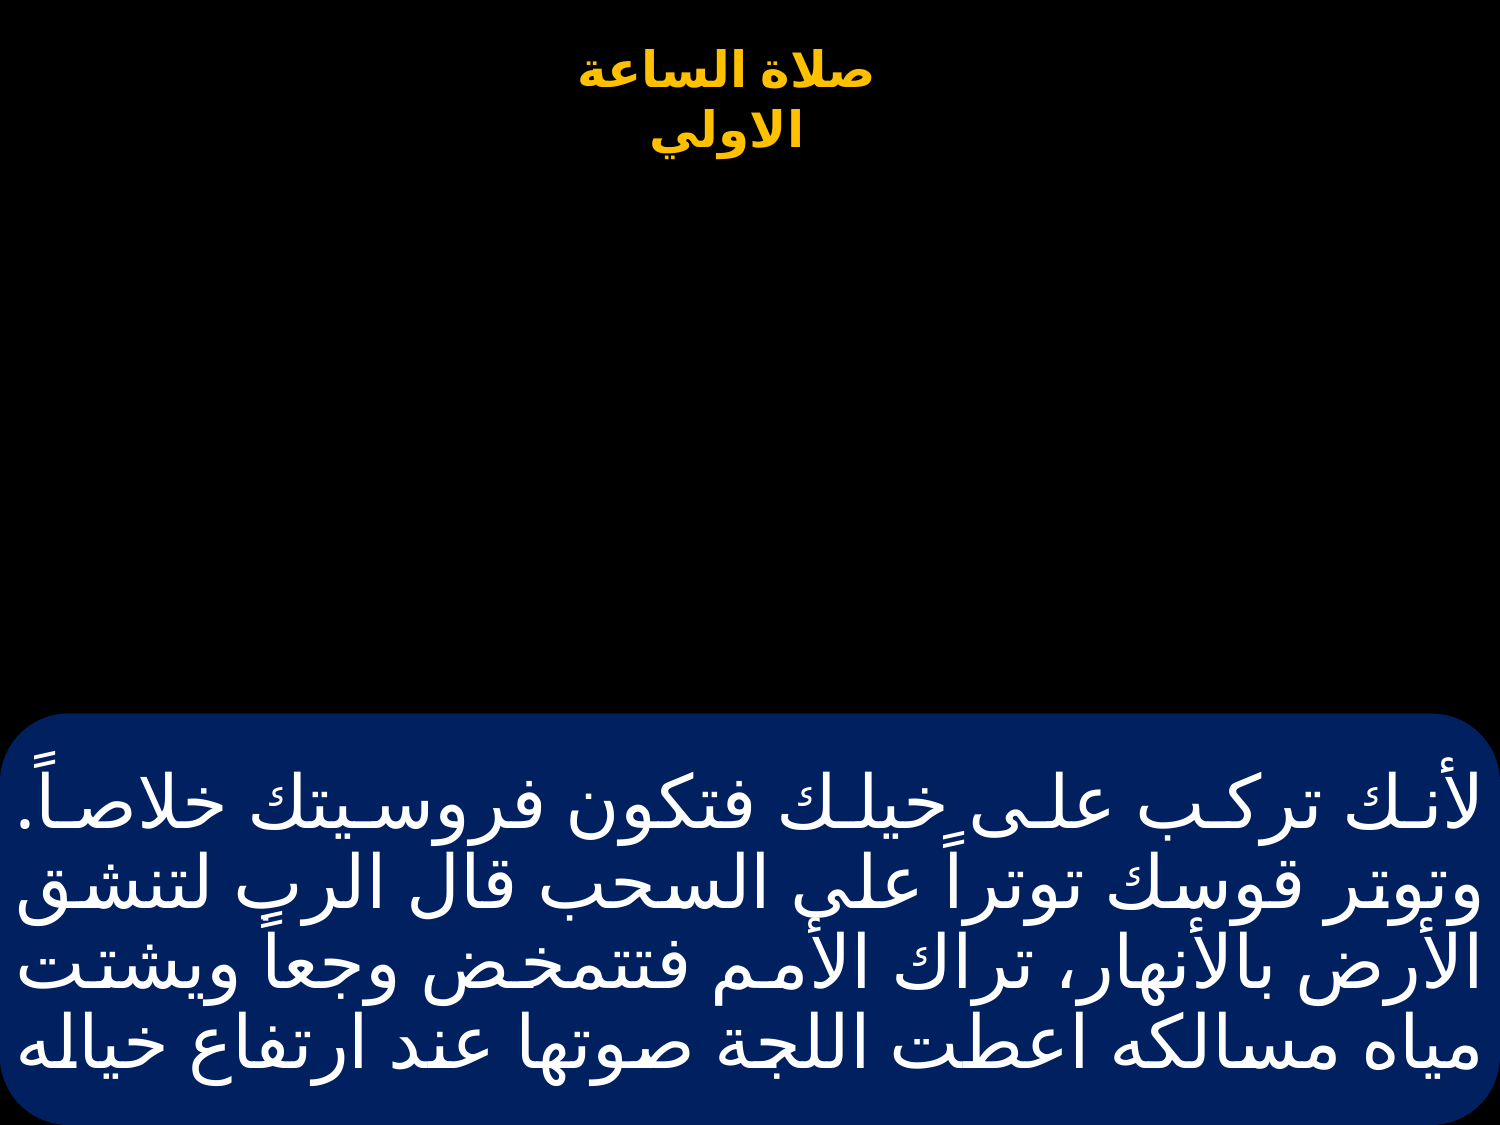

# لأنك تركب على خيلك فتكون فروسيتك خلاصاً. وتوتر قوسك توتراً على السحب قال الرب لتنشق الأرض بالأنهار، تراك الأمم فتتمخض وجعاً ويشتت مياه مسالكه اعطت اللجة صوتها عند ارتفاع خياله